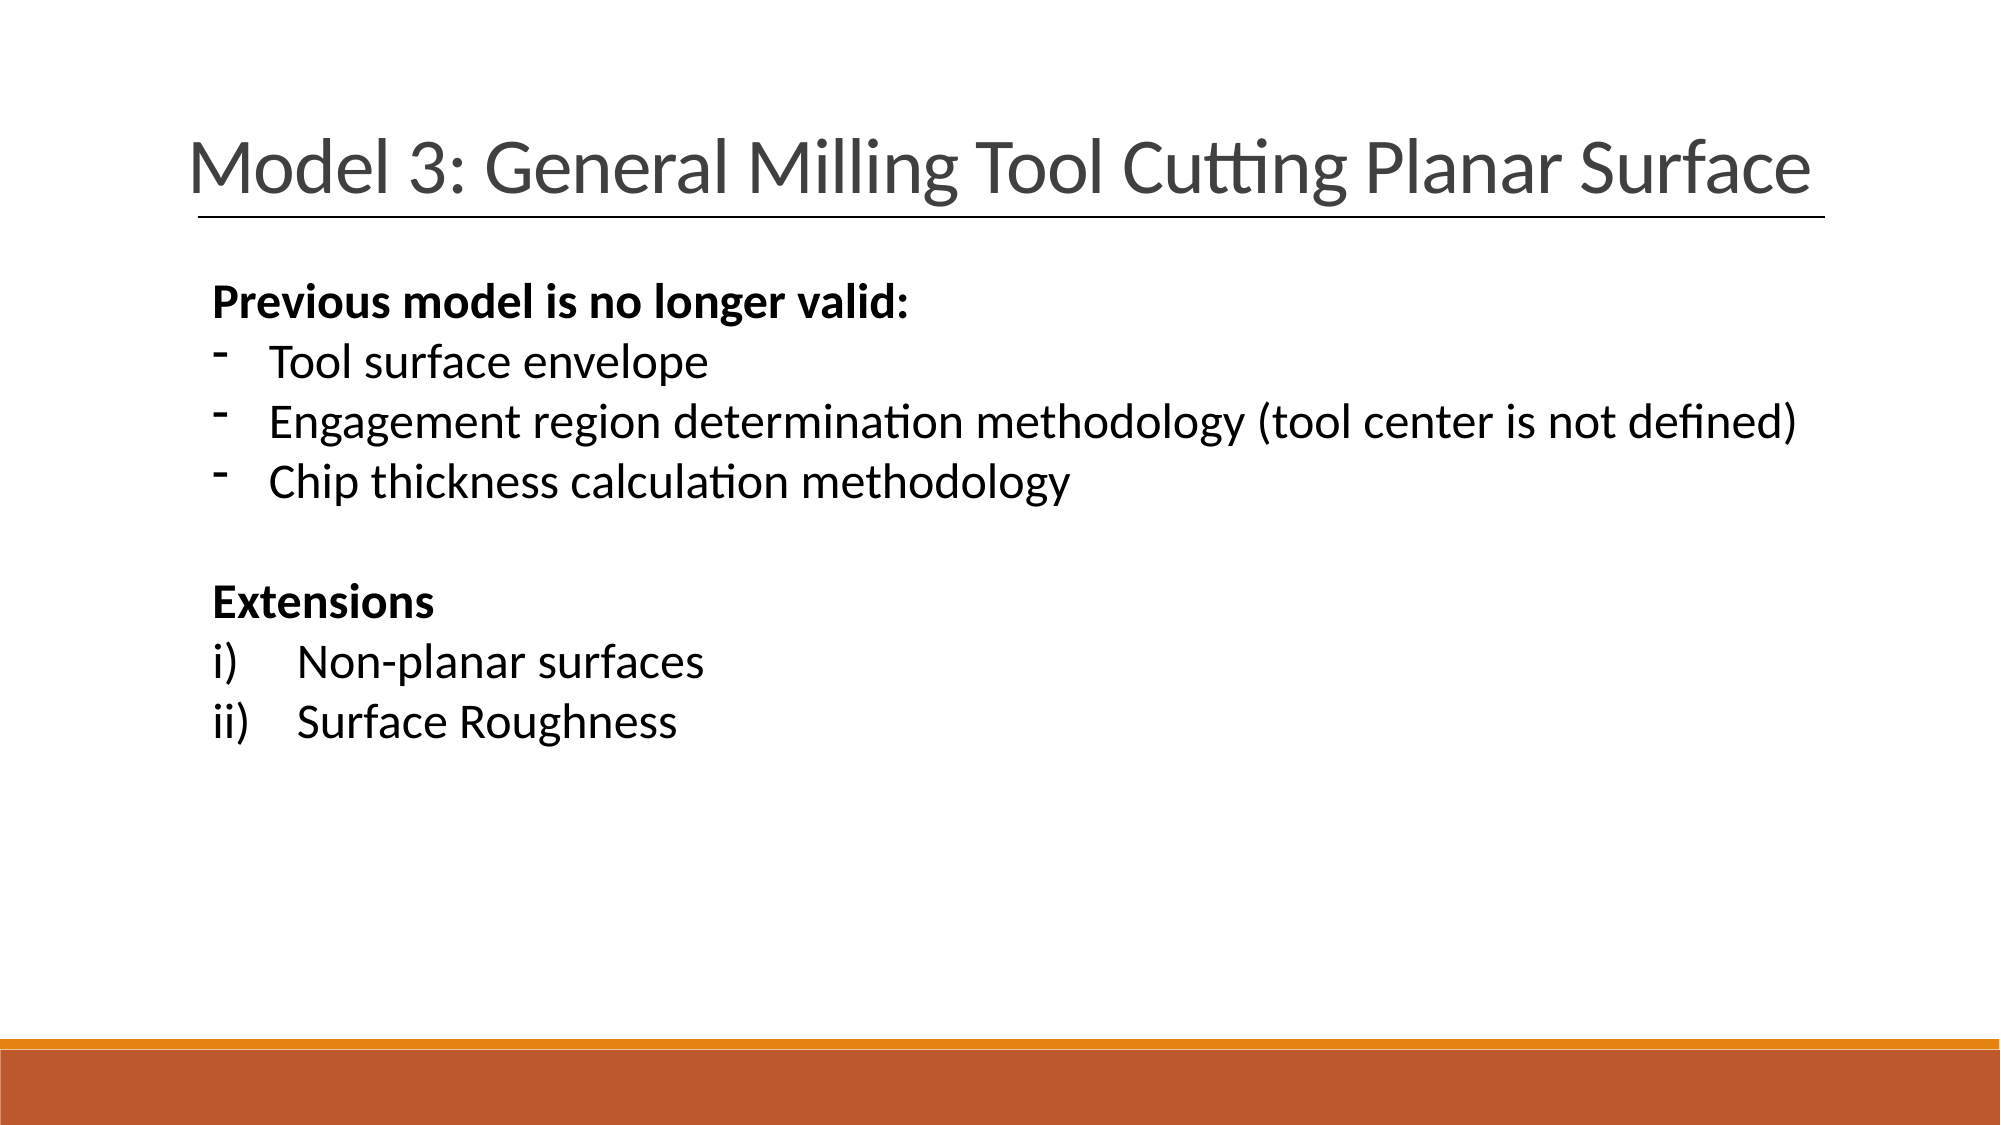

Model 3: General Milling Tool Cutting Planar Surface
Previous model is no longer valid:
Tool surface envelope
Engagement region determination methodology (tool center is not defined)
Chip thickness calculation methodology

Extensions
Non-planar surfaces
Surface Roughness